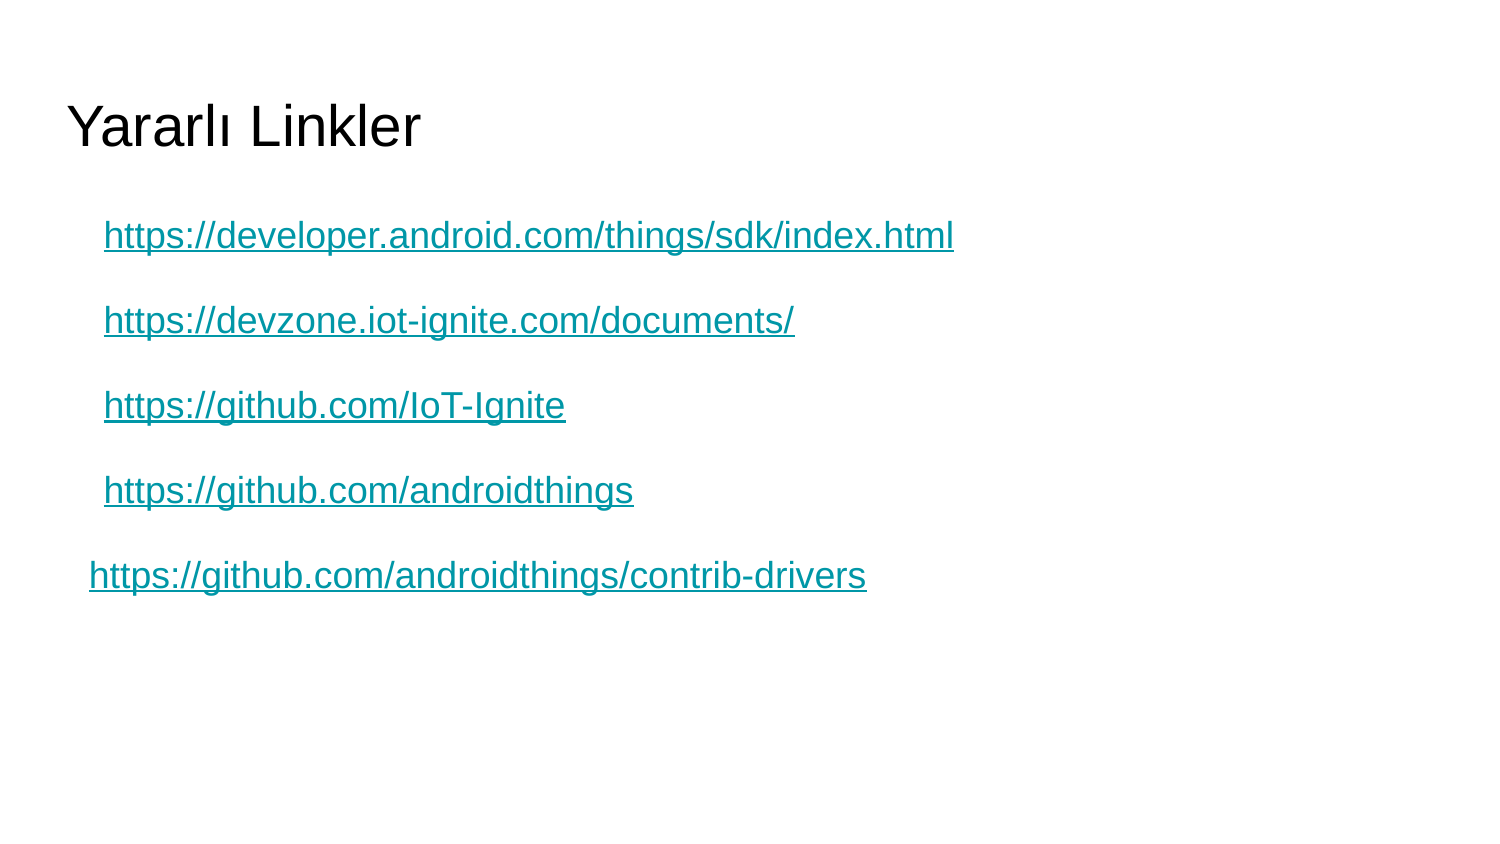

# Yararlı Linkler

https://developer.android.com/things/sdk/index.html
https://devzone.iot-ignite.com/documents/
https://github.com/IoT-Ignite
https://github.com/androidthings
https://github.com/androidthings/contrib-drivers